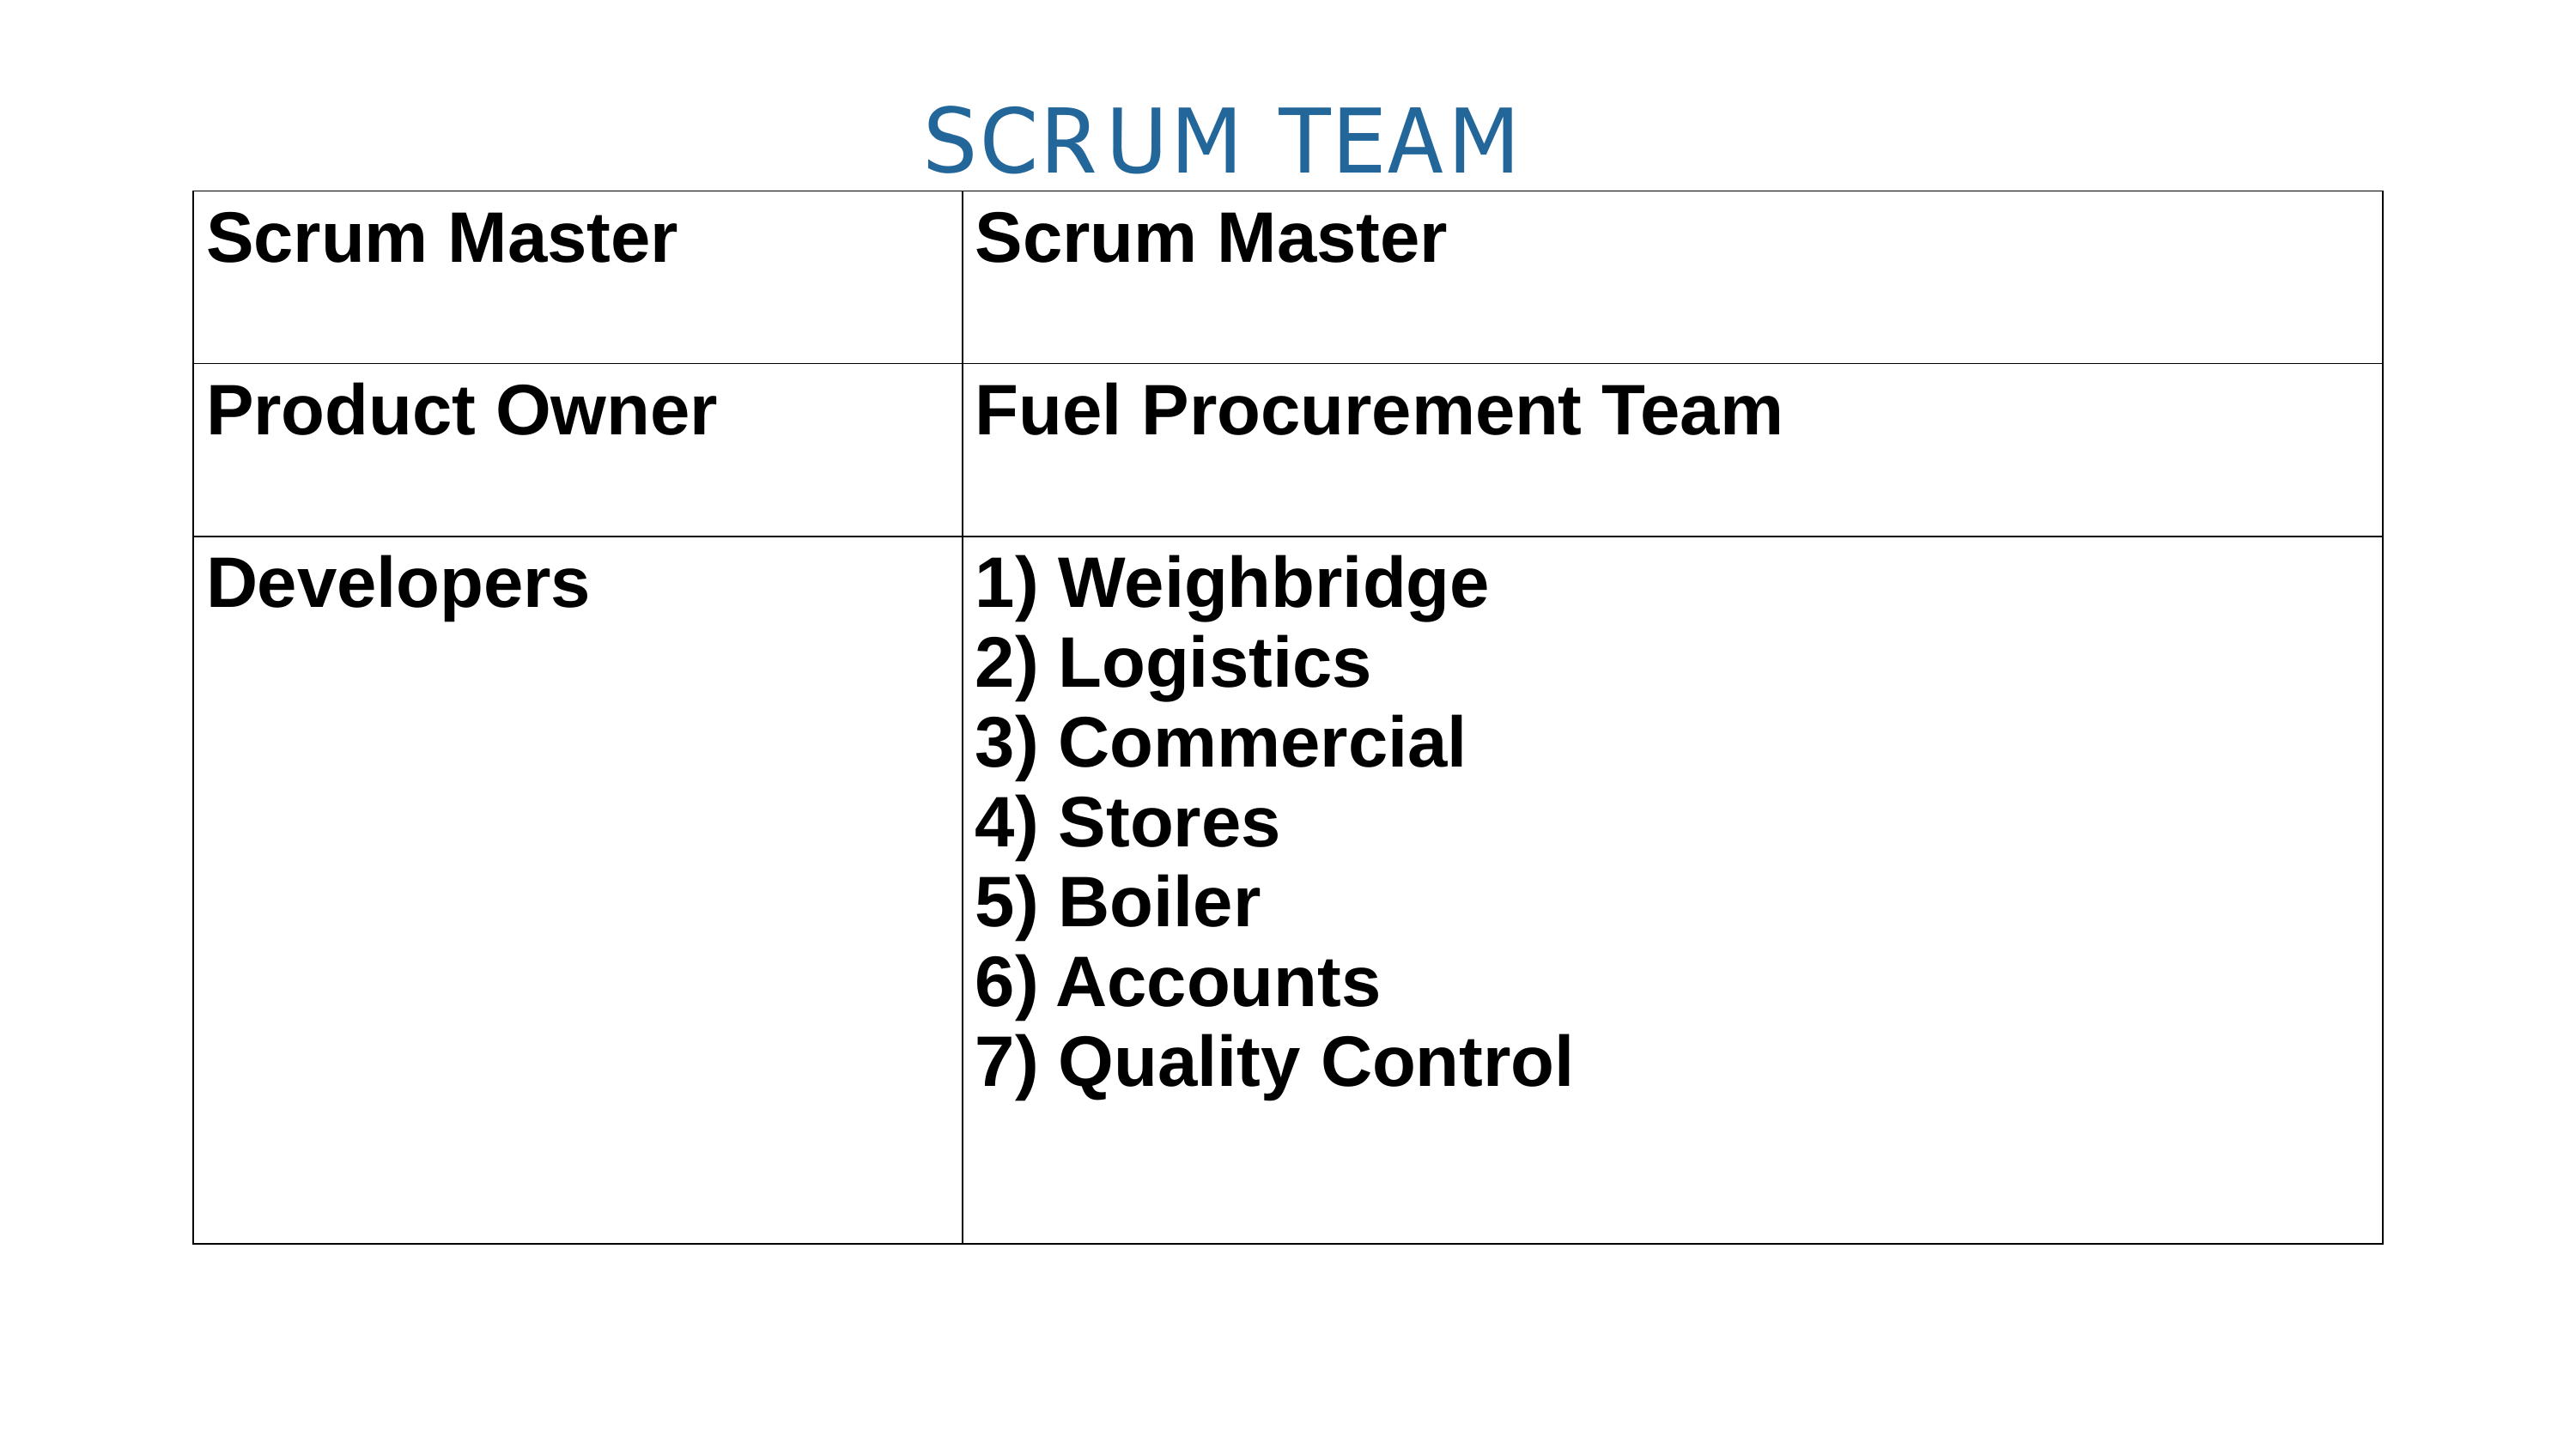

# SCRUM TEAM
| Scrum Master | Scrum Master |
| --- | --- |
| Product Owner | Fuel Procurement Team |
| Developers | 1) Weighbridge 2) Logistics 3) Commercial 4) Stores 5) Boiler 6) Accounts 7) Quality Control |